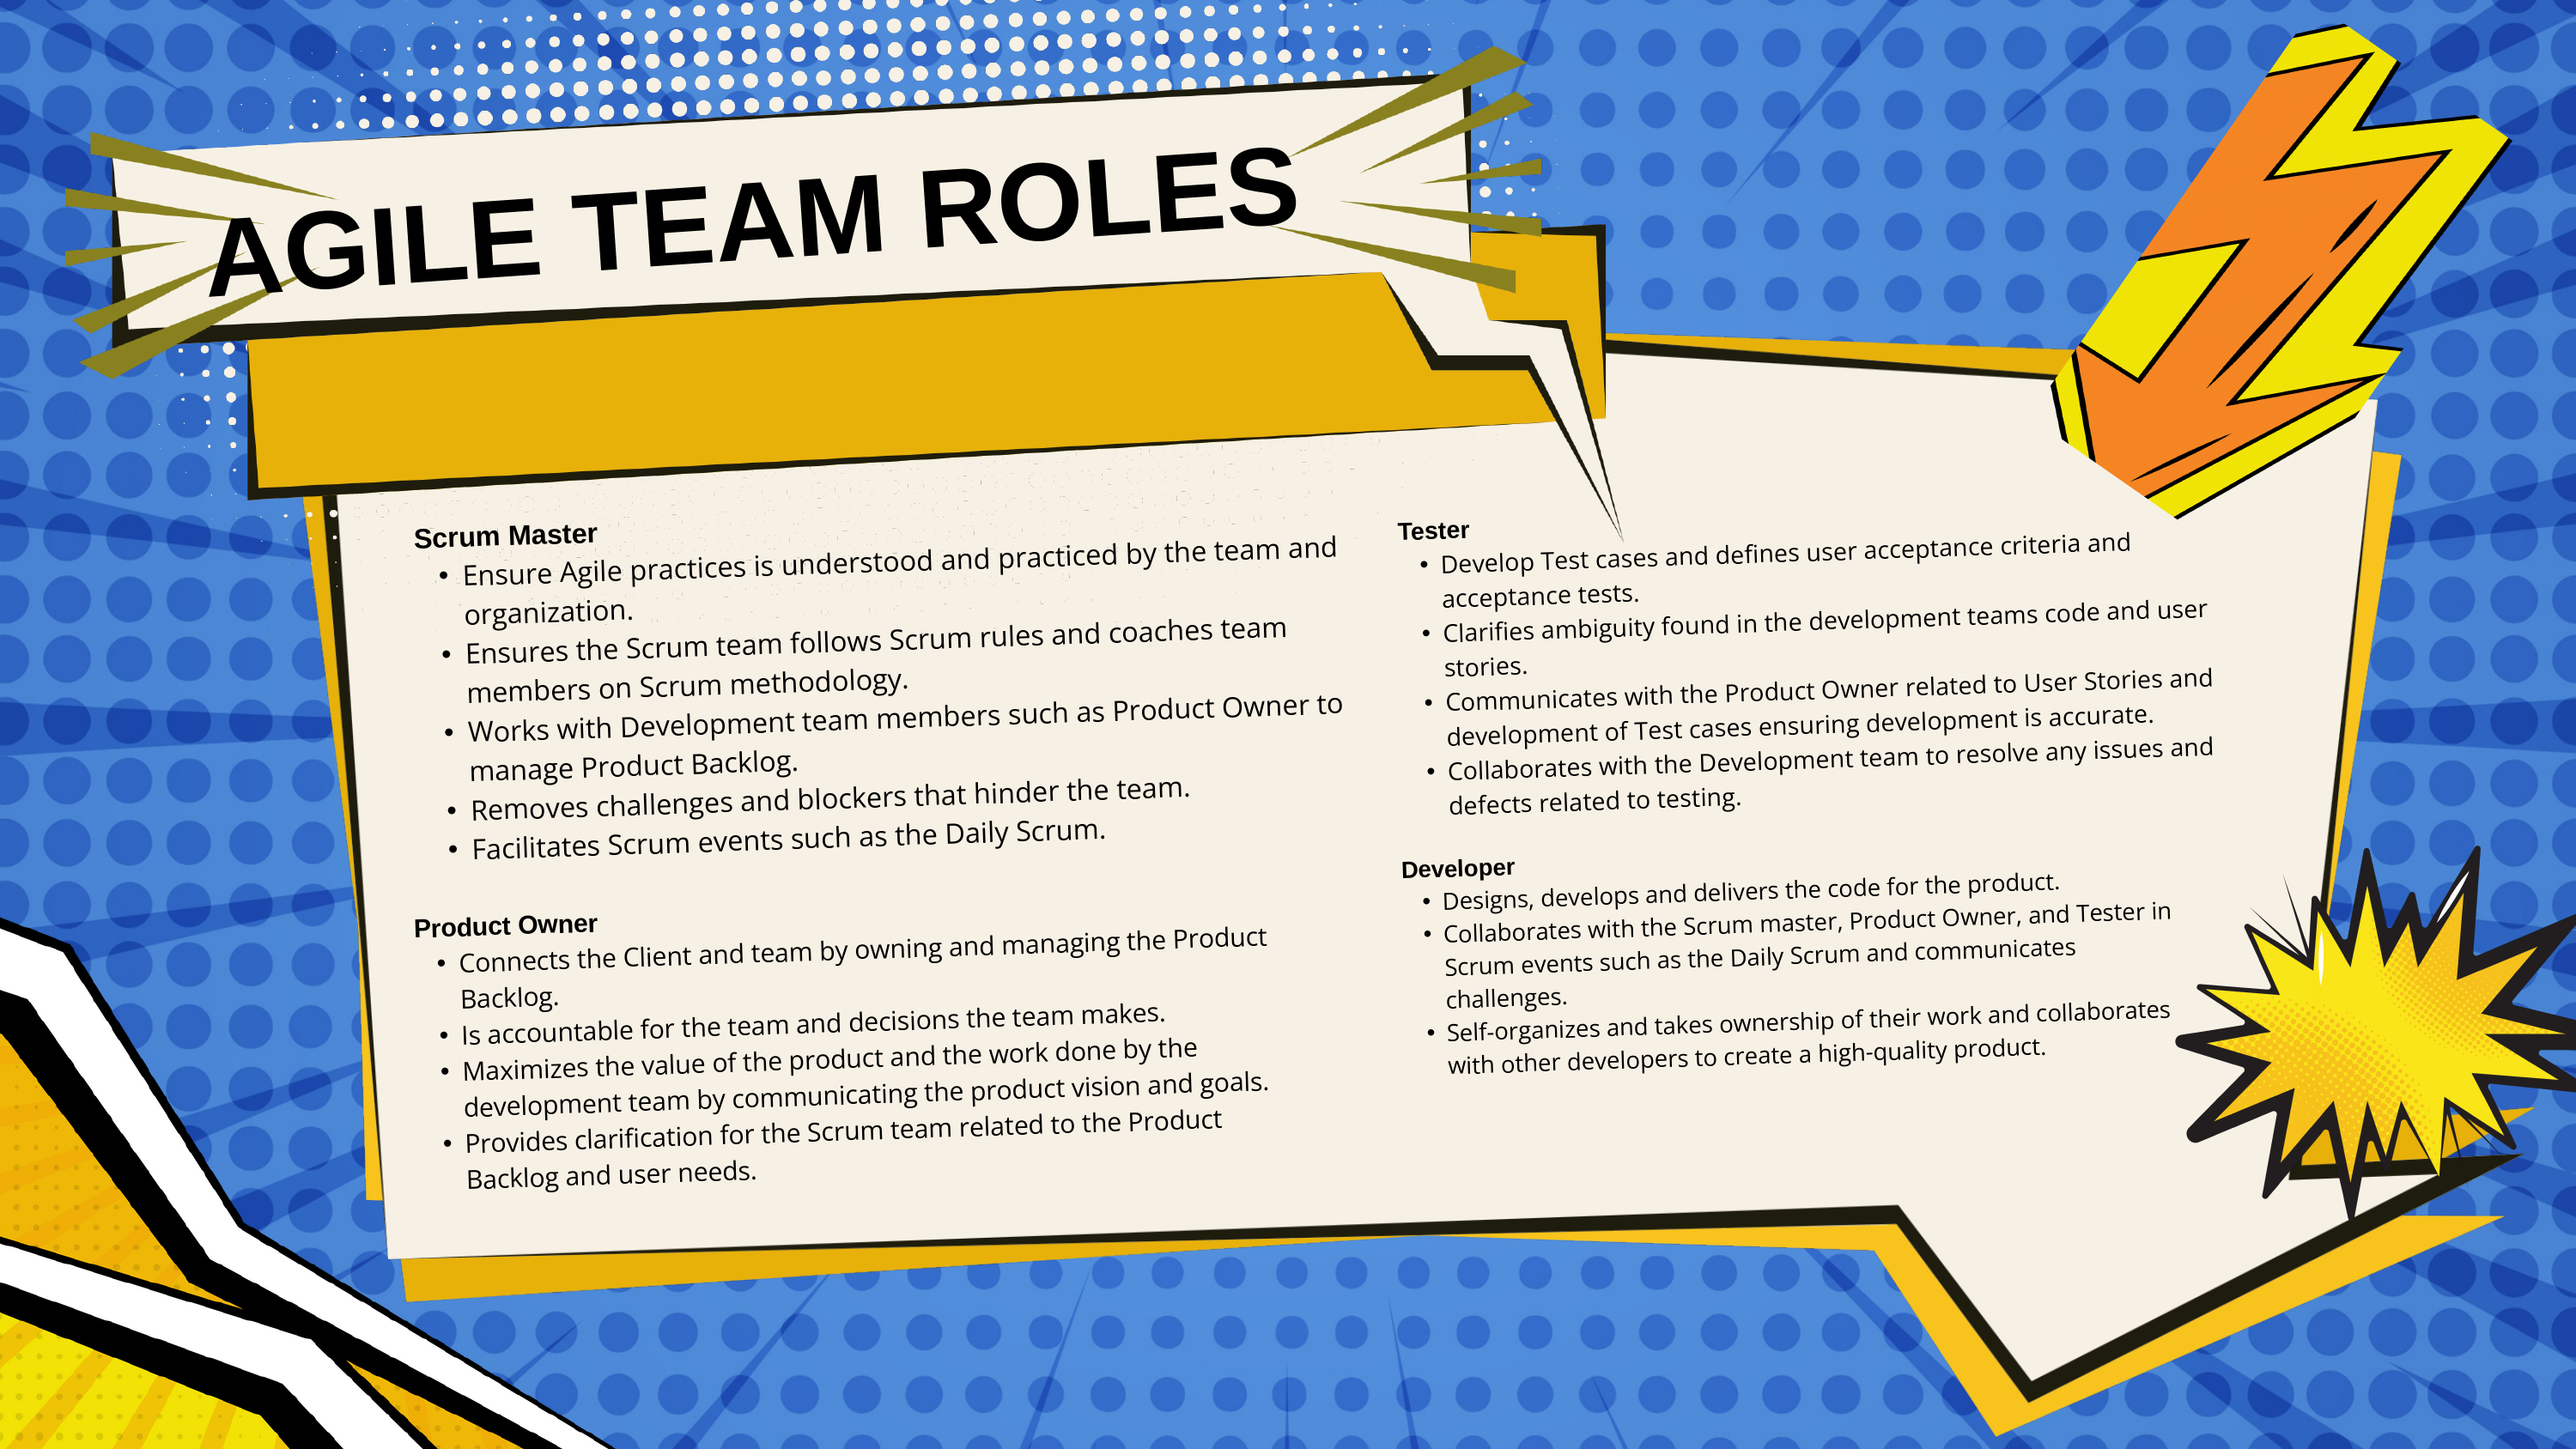

AGILE TEAM ROLES

Tester
Develop Test cases and defines user acceptance criteria and acceptance tests.
Clarifies ambiguity found in the development teams code and user stories.
Communicates with the Product Owner related to User Stories and development of Test cases ensuring development is accurate.
Collaborates with the Development team to resolve any issues and defects related to testing.
Scrum Master
Ensure Agile practices is understood and practiced by the team and organization.
Ensures the Scrum team follows Scrum rules and coaches team members on Scrum methodology.
Works with Development team members such as Product Owner to manage Product Backlog.
Removes challenges and blockers that hinder the team.
Facilitates Scrum events such as the Daily Scrum.

Developer
Designs, develops and delivers the code for the product.
Collaborates with the Scrum master, Product Owner, and Tester in Scrum events such as the Daily Scrum and communicates challenges.
Self-organizes and takes ownership of their work and collaborates with other developers to create a high-quality product.

Product Owner
Connects the Client and team by owning and managing the Product Backlog.
Is accountable for the team and decisions the team makes.
Maximizes the value of the product and the work done by the development team by communicating the product vision and goals.
Provides clarification for the Scrum team related to the Product Backlog and user needs.